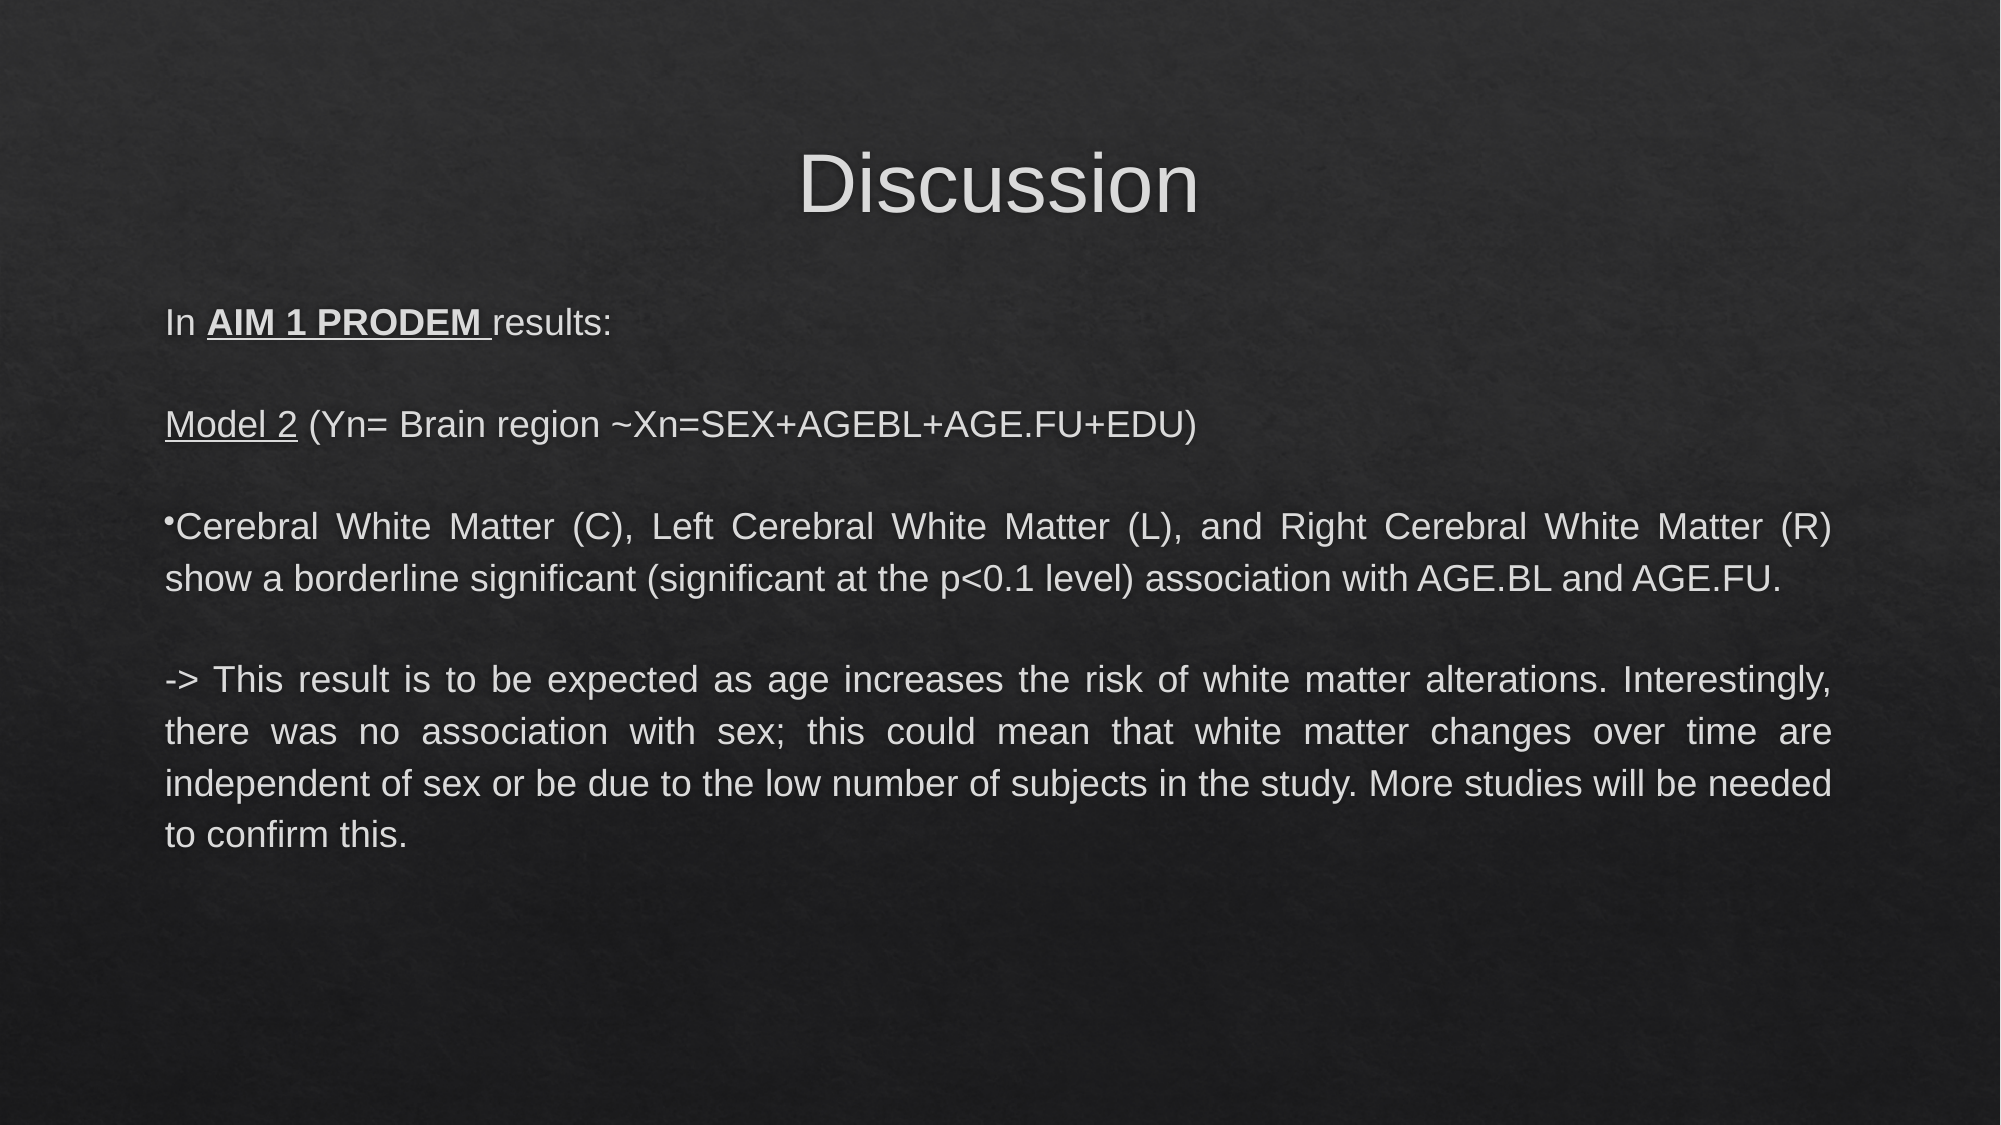

# Discussion
In AIM 1 PRODEM results:
Model 2 (Yn= Brain region ~Xn=SEX+AGEBL+AGE.FU+EDU)
Cerebral White Matter (C), Left Cerebral White Matter (L), and Right Cerebral White Matter (R) show a borderline significant (significant at the p<0.1 level) association with AGE.BL and AGE.FU.
-> This result is to be expected as age increases the risk of white matter alterations. Interestingly, there was no association with sex; this could mean that white matter changes over time are independent of sex or be due to the low number of subjects in the study. More studies will be needed to confirm this.